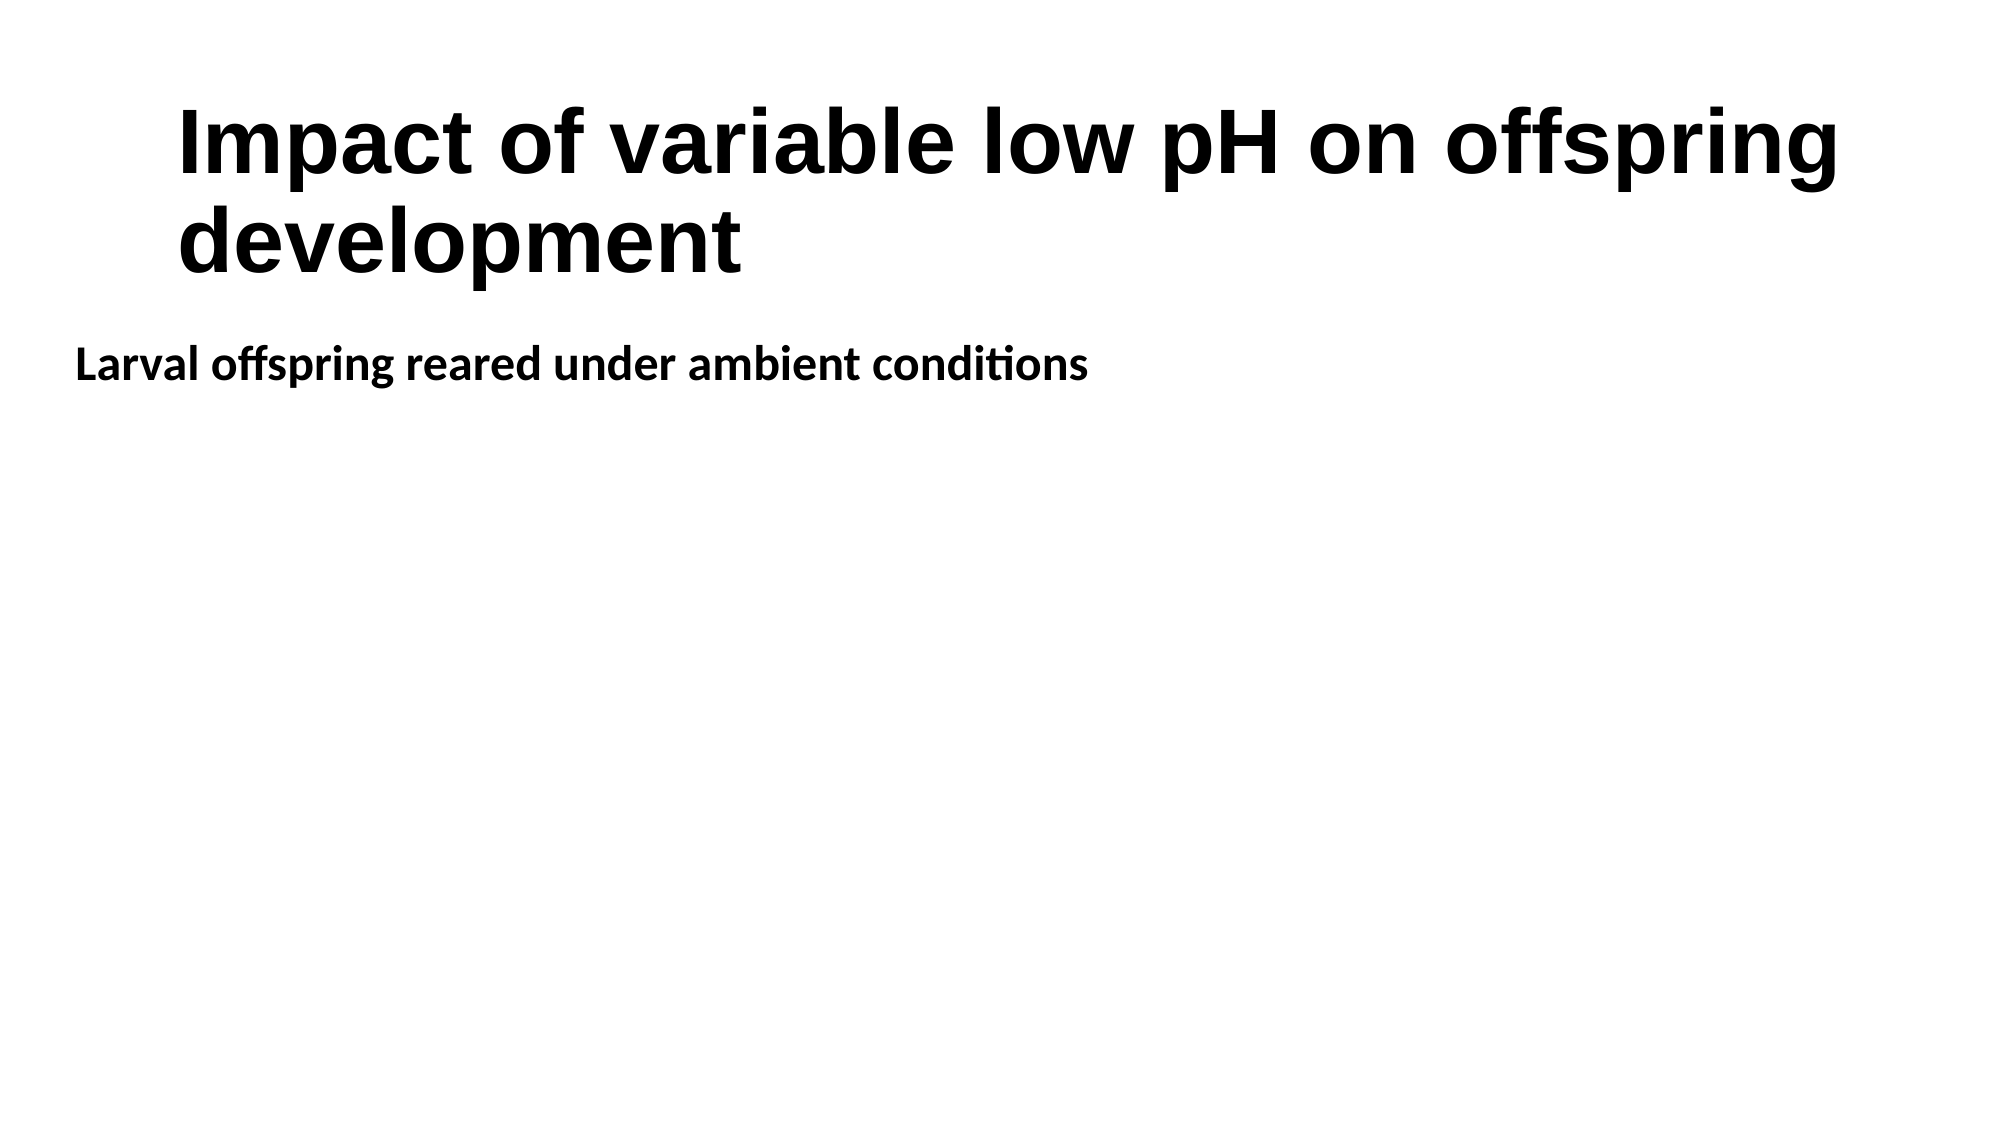

Impact of variable low pH on offspring development
Larval offspring reared under ambient conditions